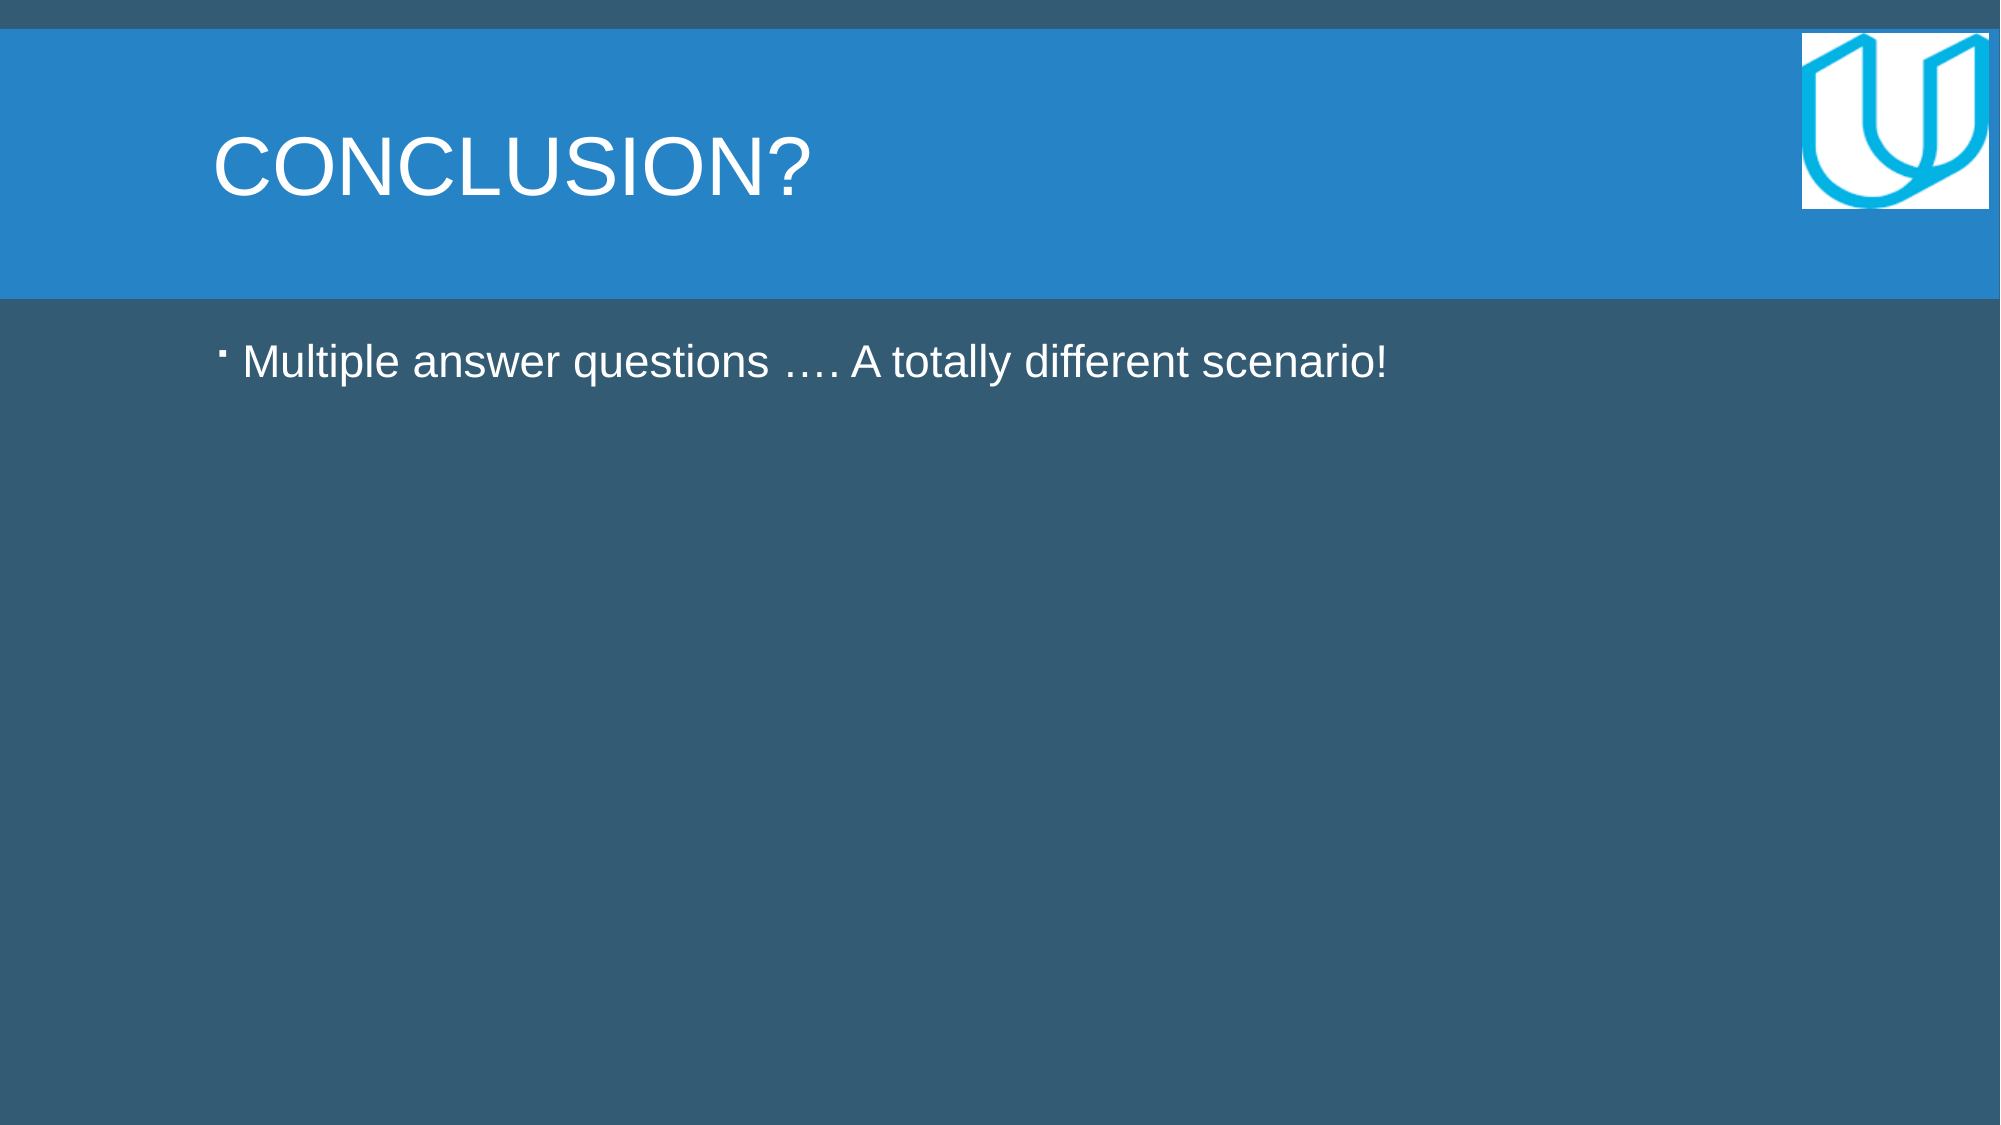

# Conclusion?
Multiple answer questions …. A totally different scenario!